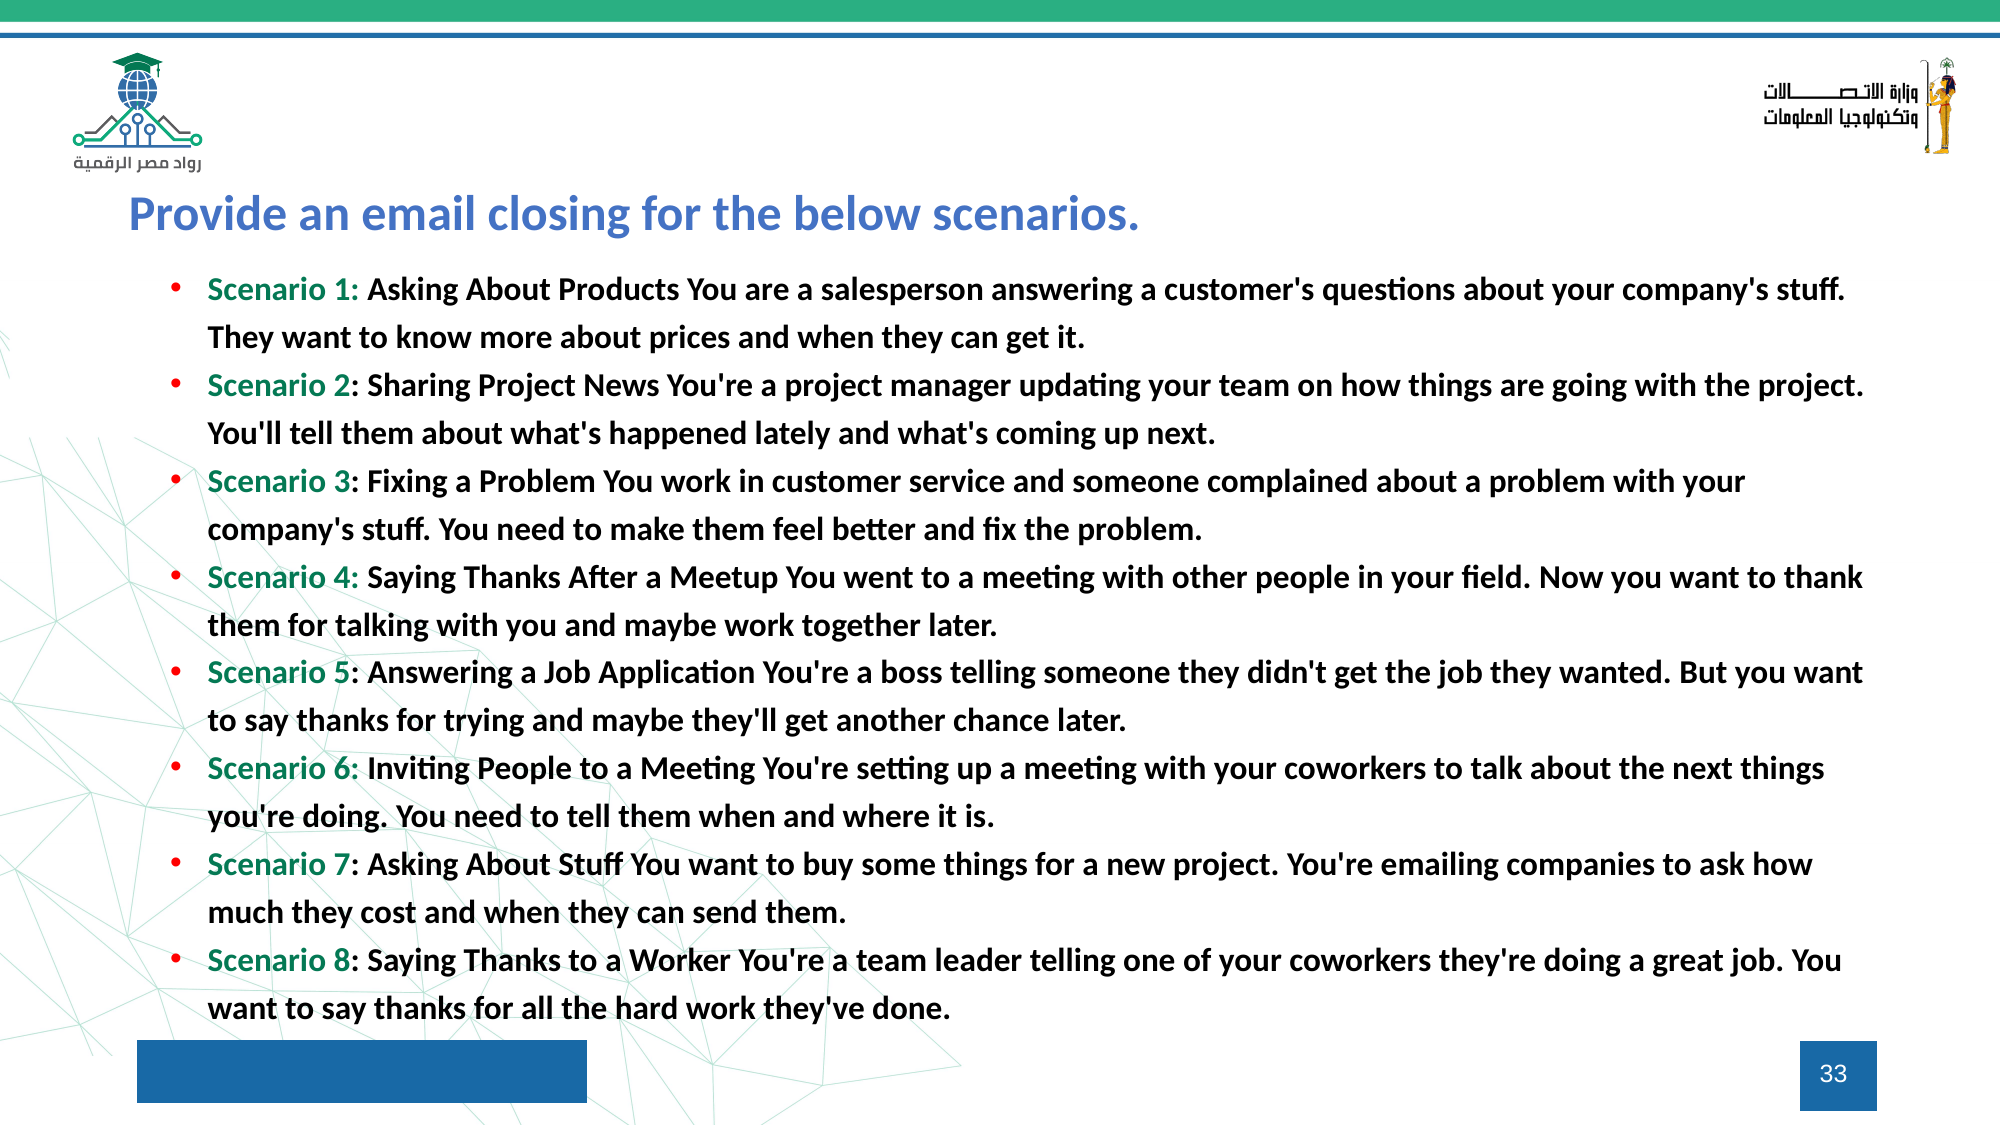

# Provide an email closing for the below scenarios.
Scenario 1: Asking About Products You are a salesperson answering a customer's questions about your company's stuff. They want to know more about prices and when they can get it.
Scenario 2: Sharing Project News You're a project manager updating your team on how things are going with the project. You'll tell them about what's happened lately and what's coming up next.
Scenario 3: Fixing a Problem You work in customer service and someone complained about a problem with your company's stuff. You need to make them feel better and fix the problem.
Scenario 4: Saying Thanks After a Meetup You went to a meeting with other people in your field. Now you want to thank them for talking with you and maybe work together later.
Scenario 5: Answering a Job Application You're a boss telling someone they didn't get the job they wanted. But you want to say thanks for trying and maybe they'll get another chance later.
Scenario 6: Inviting People to a Meeting You're setting up a meeting with your coworkers to talk about the next things you're doing. You need to tell them when and where it is.
Scenario 7: Asking About Stuff You want to buy some things for a new project. You're emailing companies to ask how much they cost and when they can send them.
Scenario 8: Saying Thanks to a Worker You're a team leader telling one of your coworkers they're doing a great job. You want to say thanks for all the hard work they've done.
33